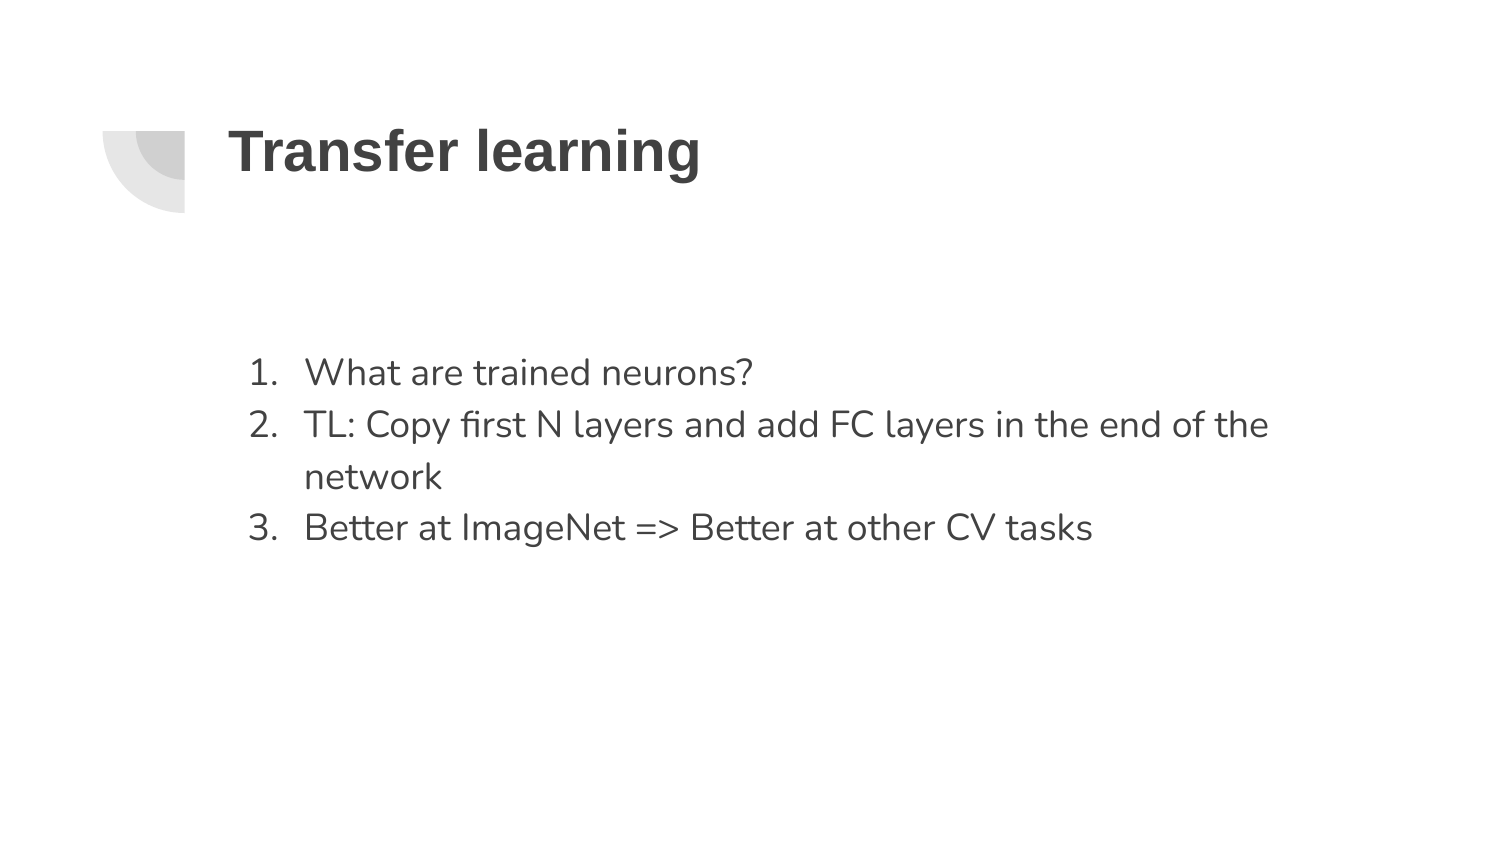

# Transfer learning
What are trained neurons?
TL: Copy first N layers and add FC layers in the end of the network
Better at ImageNet => Better at other CV tasks